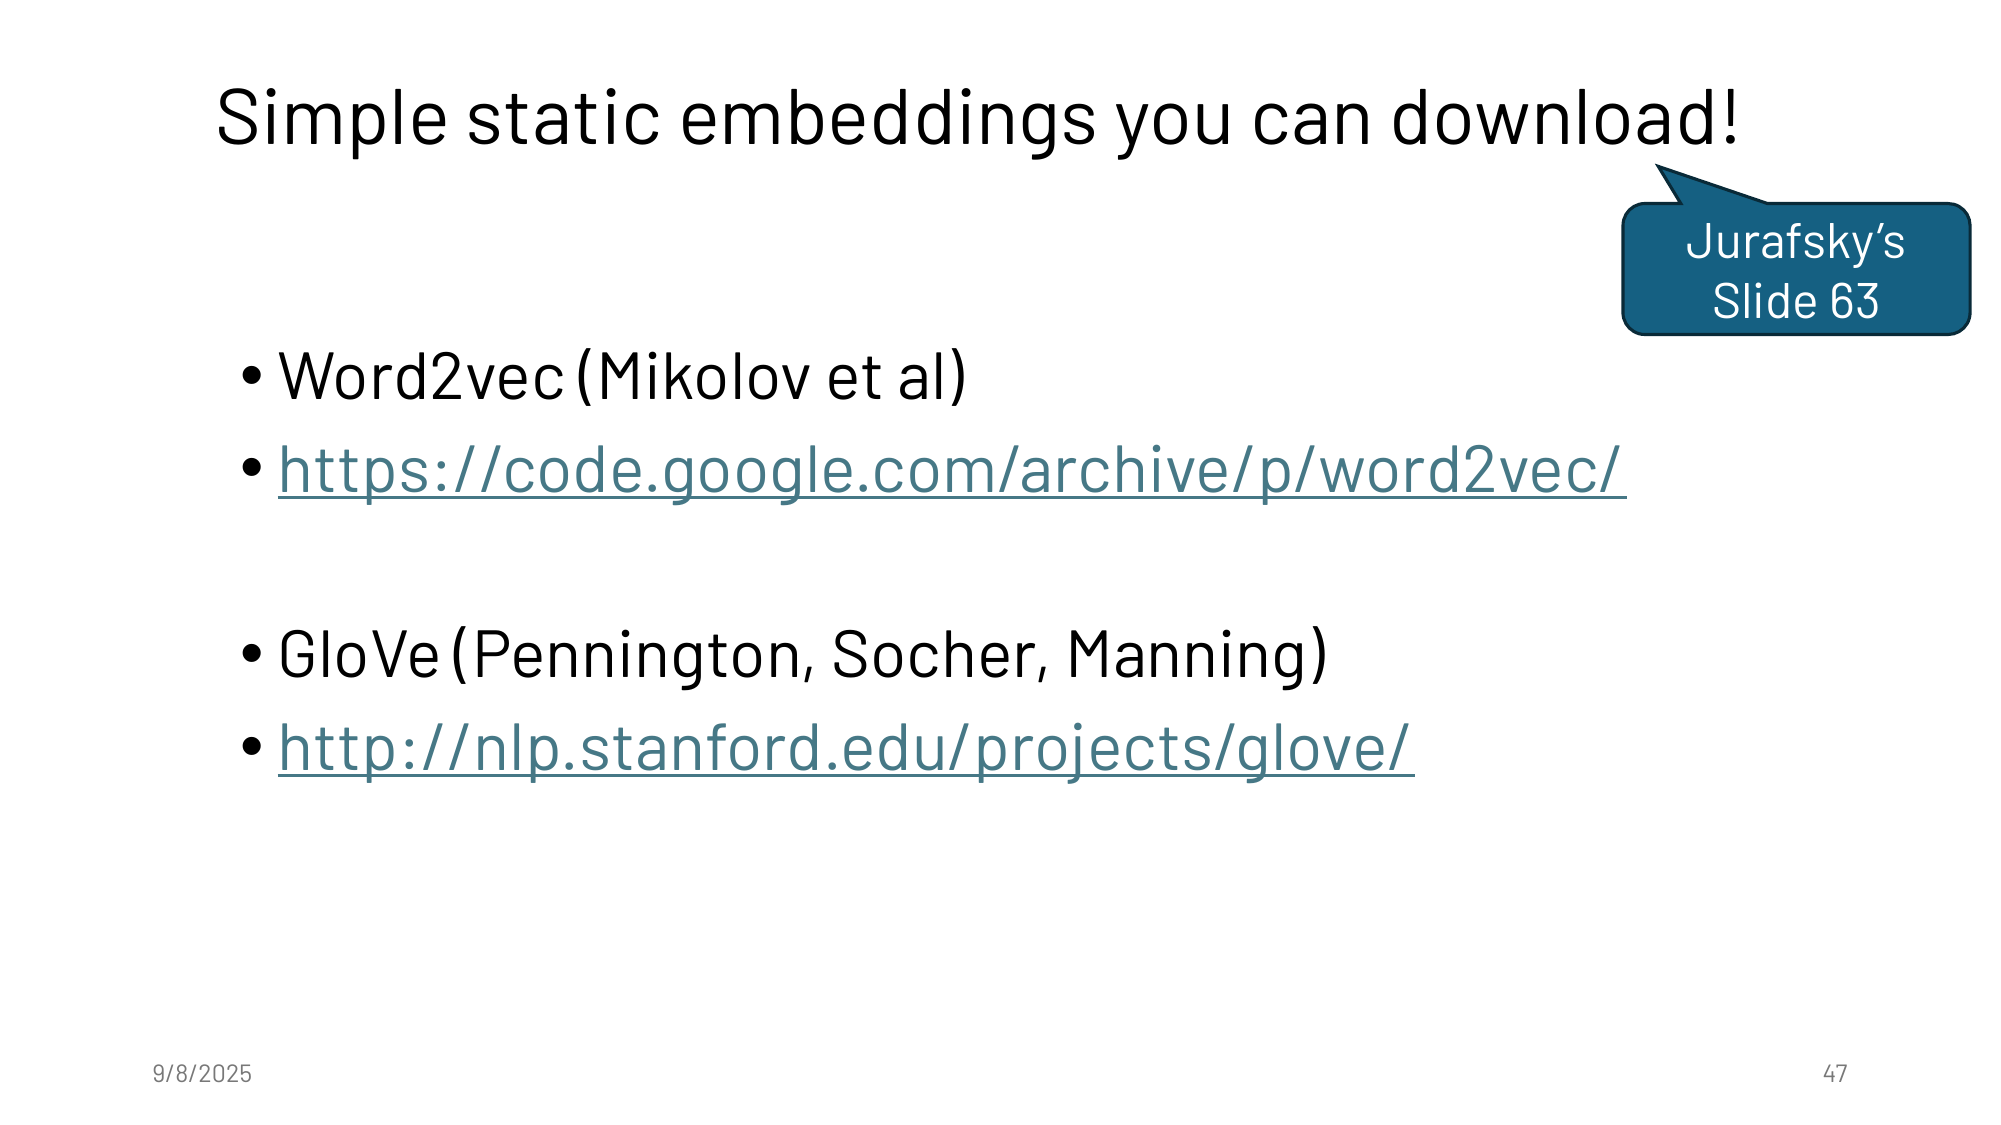

# Simple static embeddings you can download!
Jurafsky’s Slide 63
Word2vec (Mikolov et al)
https://code.google.com/archive/p/word2vec/

GloVe (Pennington, Socher, Manning)
http://nlp.stanford.edu/projects/glove/

9/8/2025
47